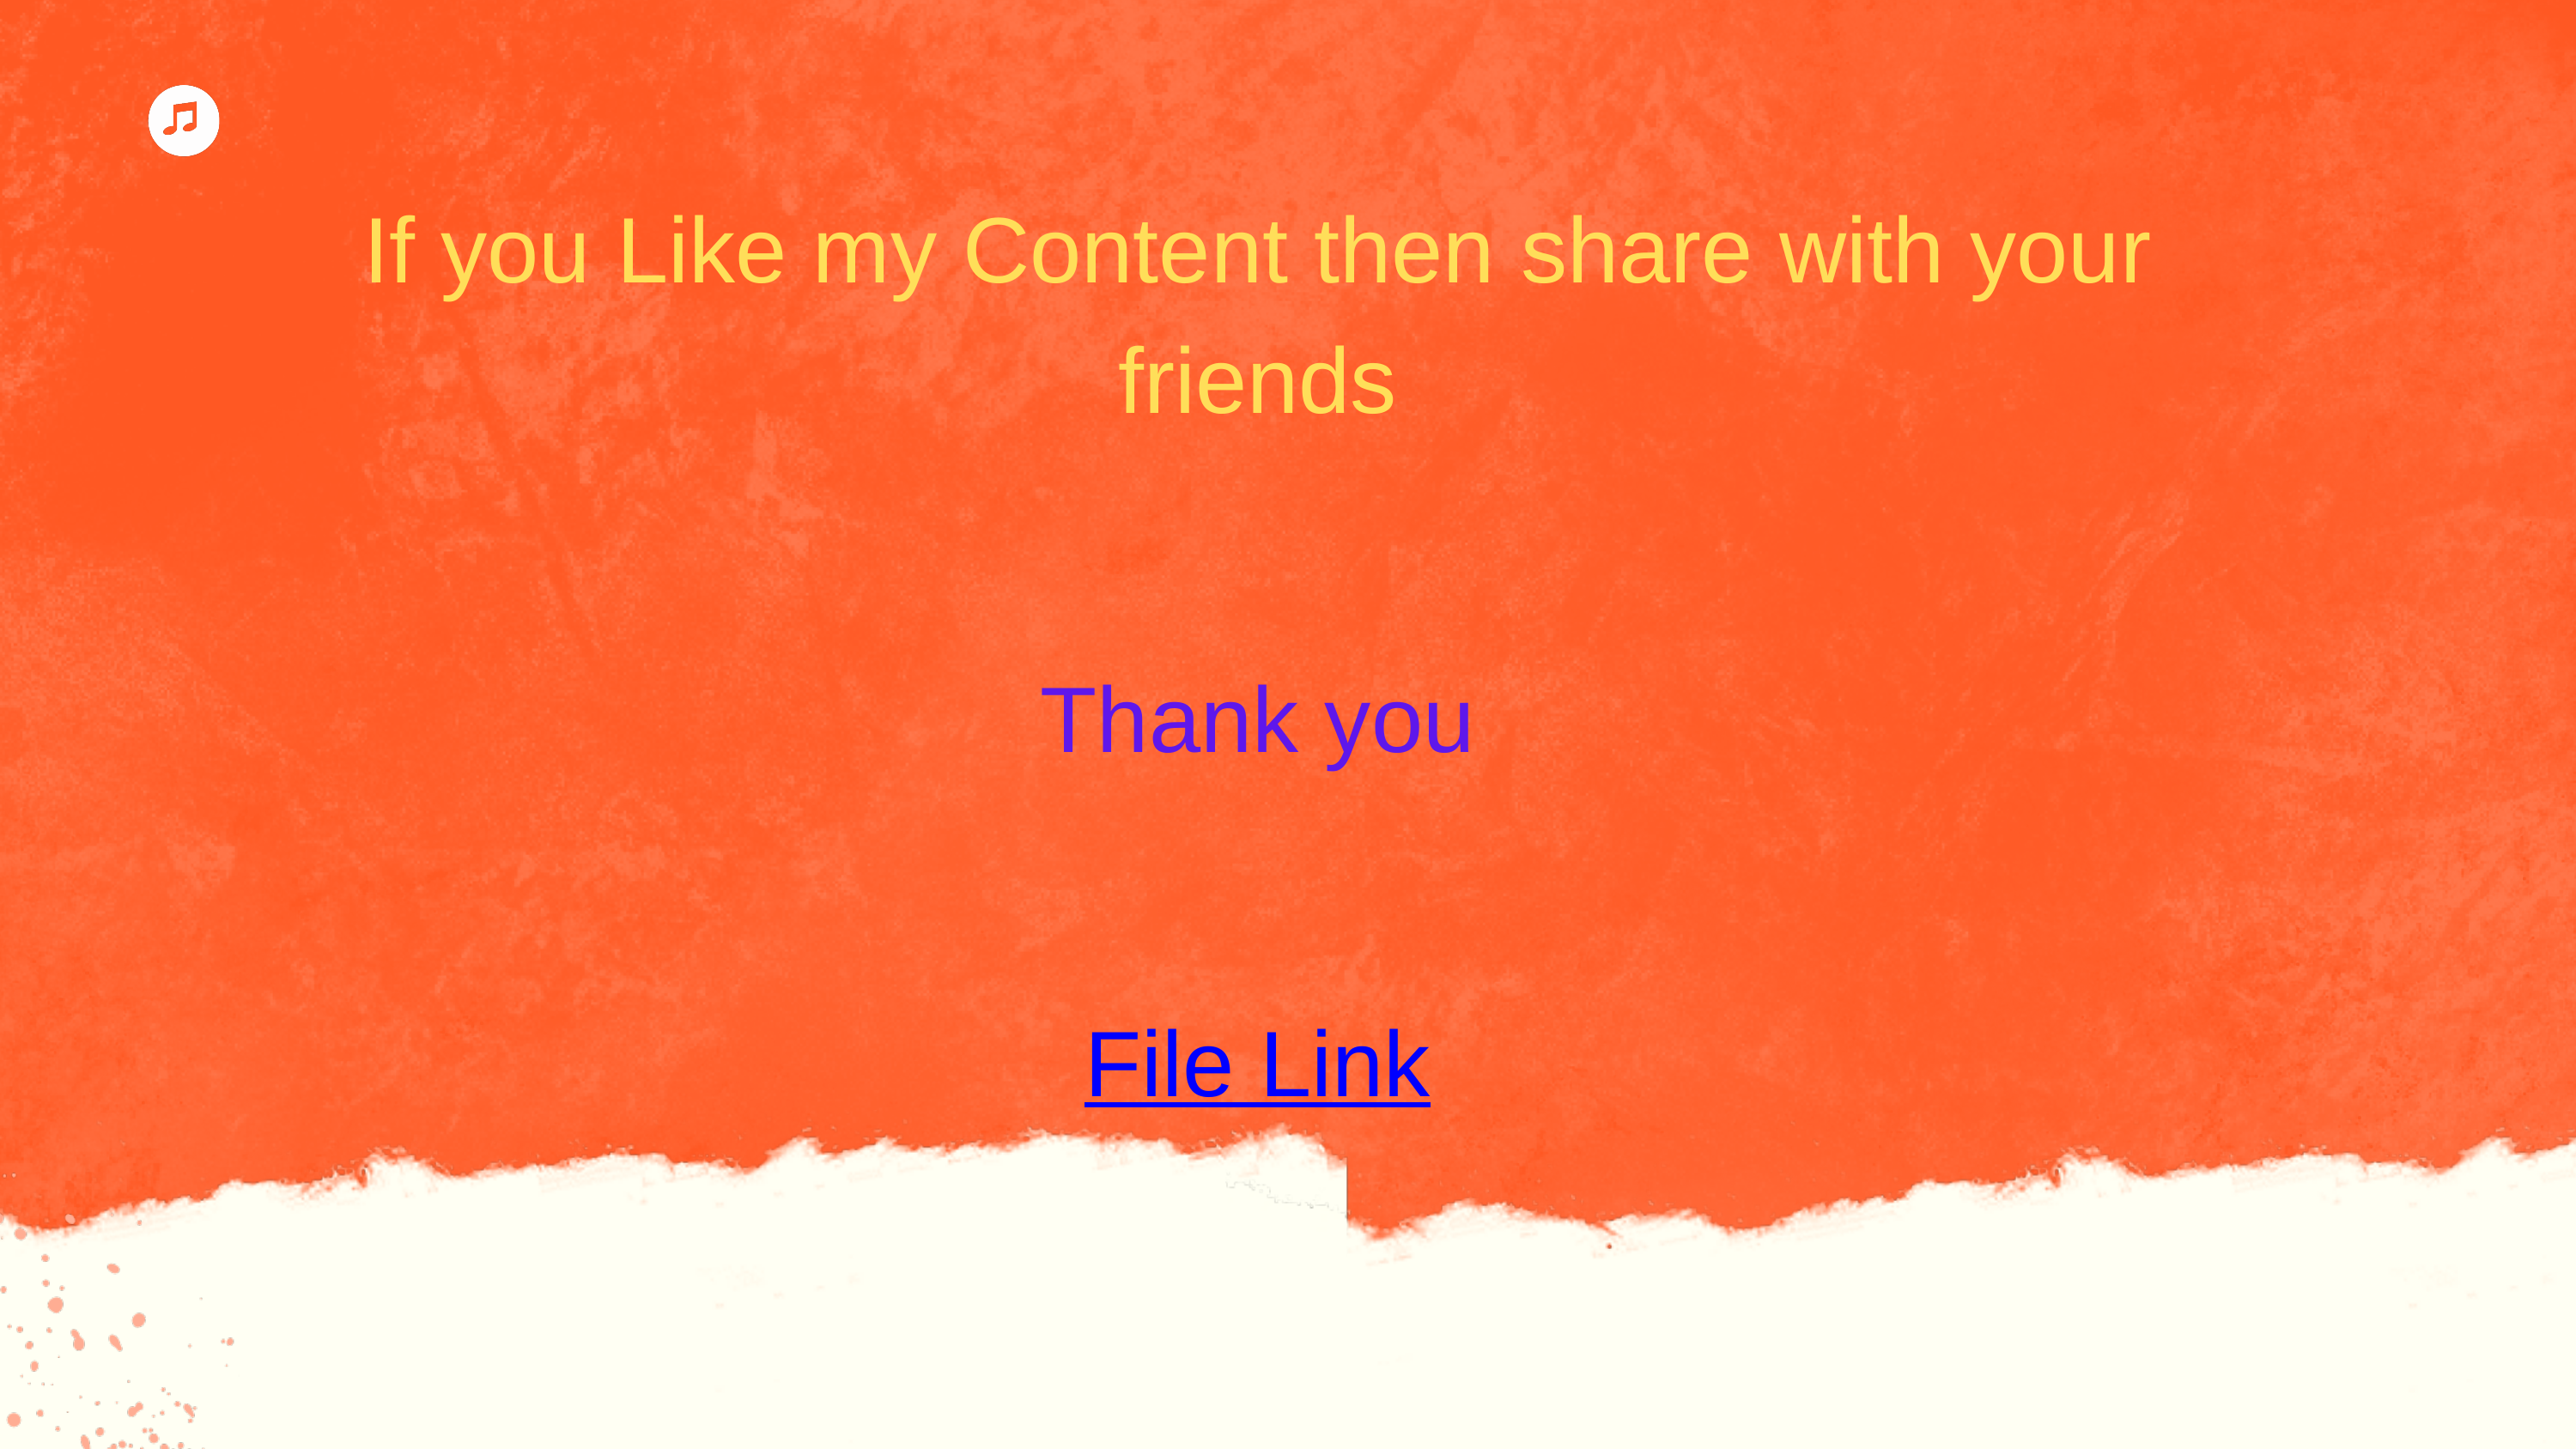

If you Like my Content then share with your friends
Thank you
File Link